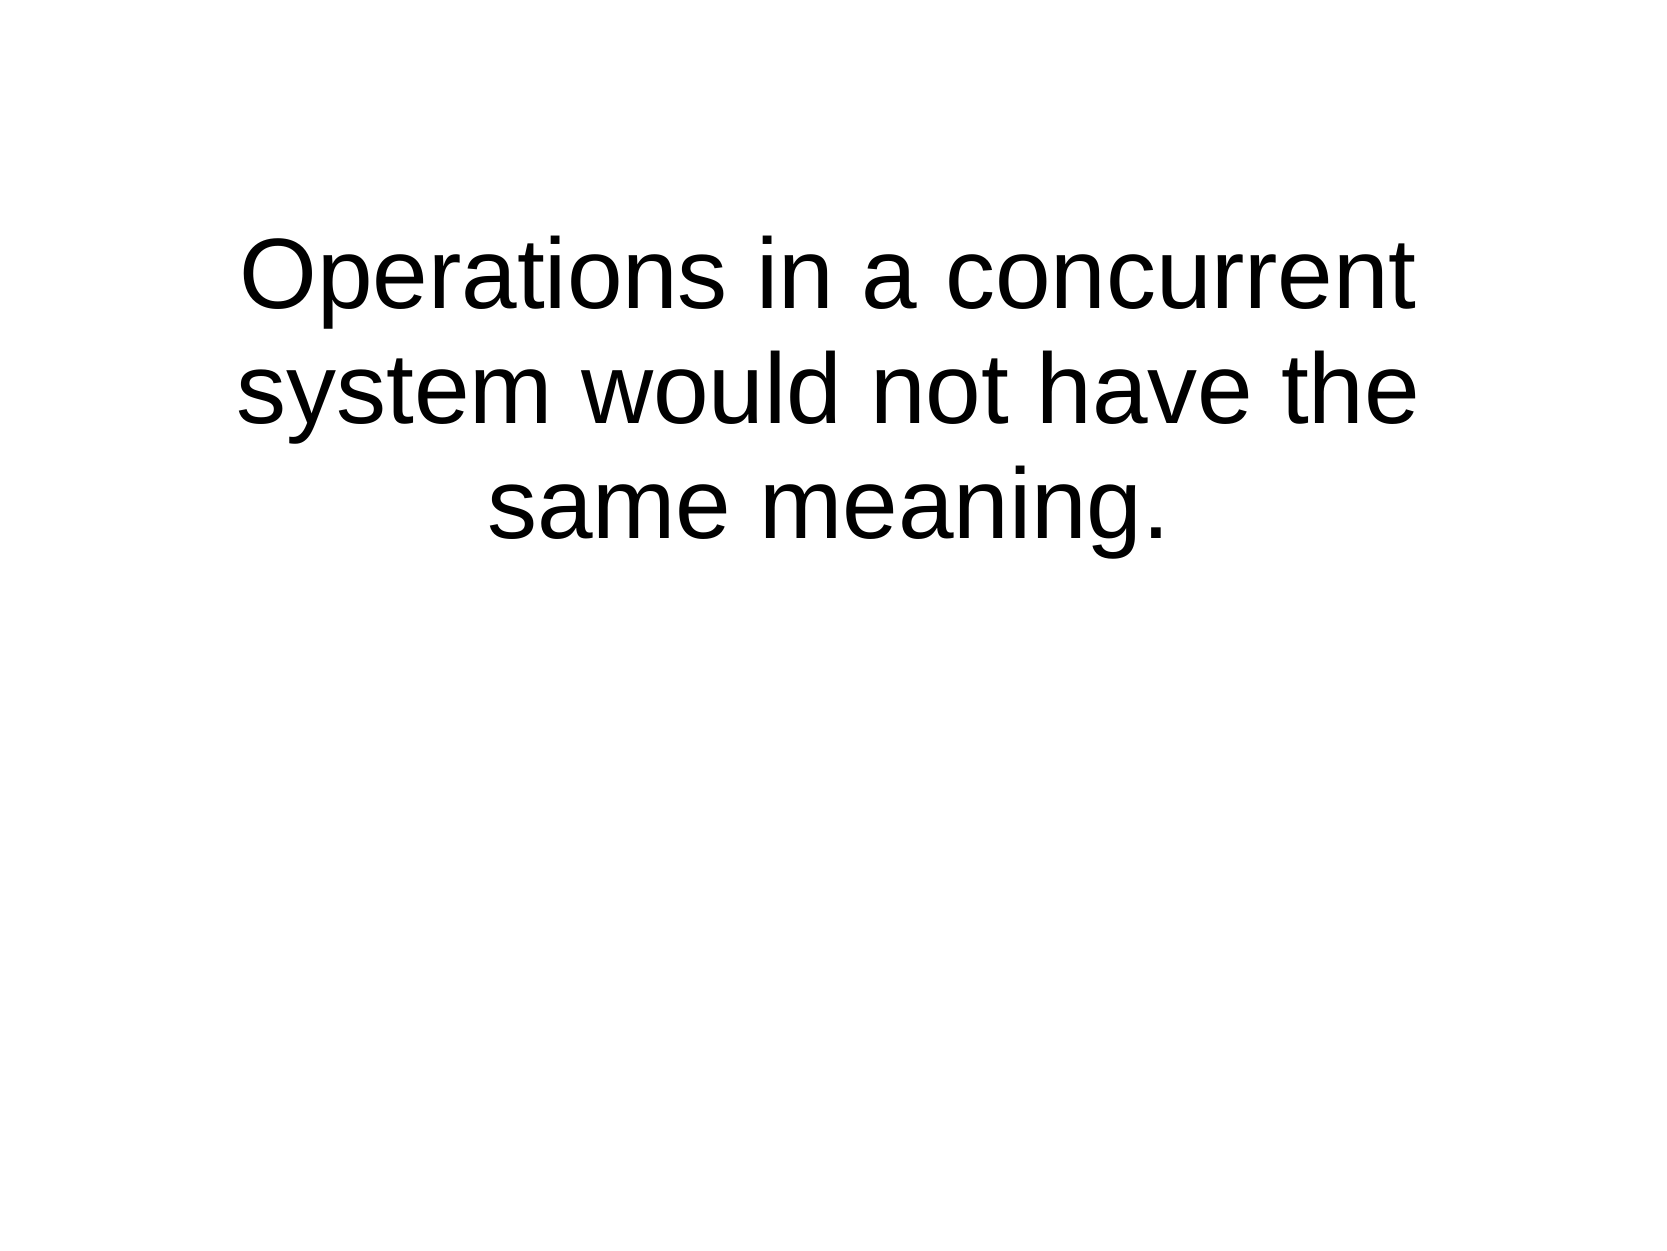

Operations
in a
concurrent
system
would
not
have
the
same
meaning.